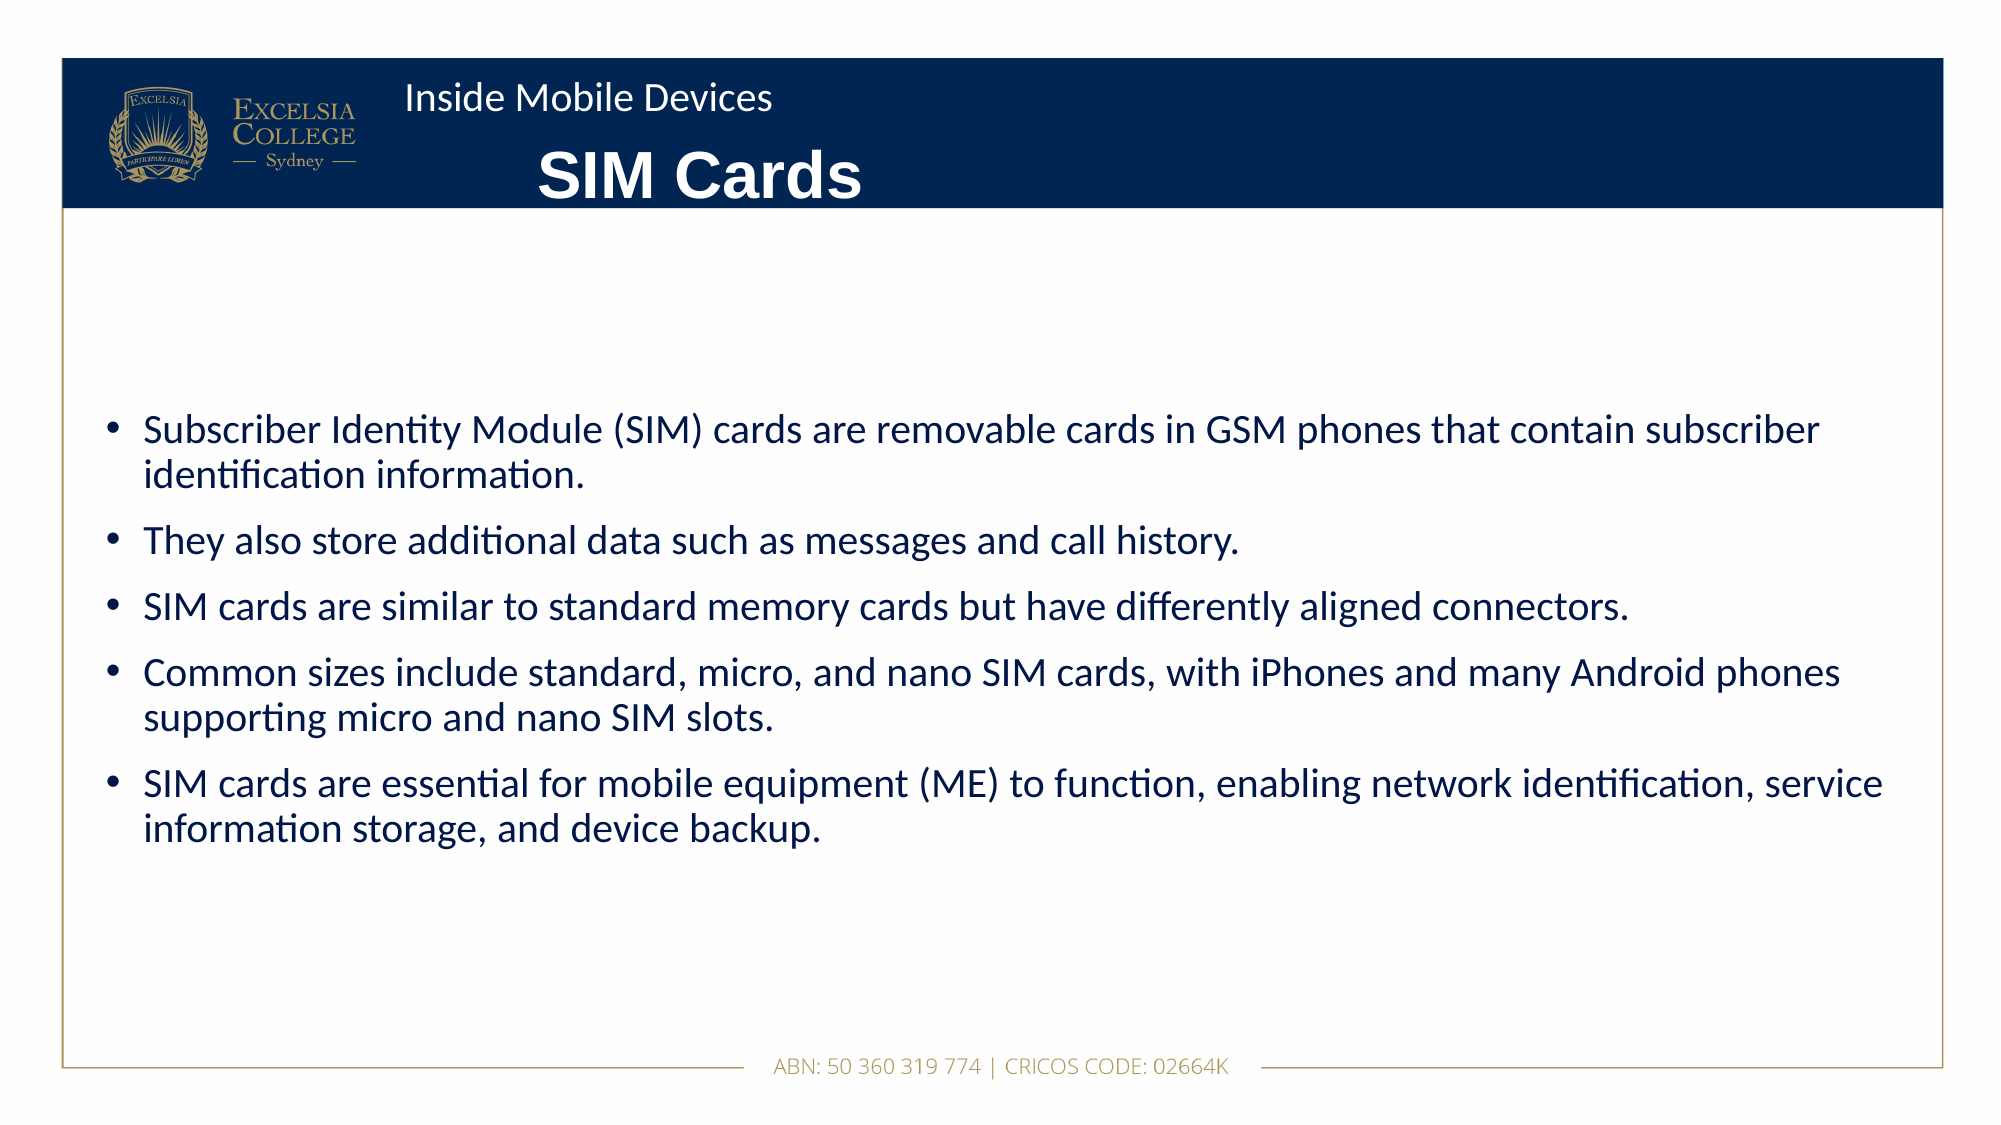

# Inside Mobile Devices
SIM Cards
Subscriber Identity Module (SIM) cards are removable cards in GSM phones that contain subscriber identification information.
They also store additional data such as messages and call history.
SIM cards are similar to standard memory cards but have differently aligned connectors.
Common sizes include standard, micro, and nano SIM cards, with iPhones and many Android phones supporting micro and nano SIM slots.
SIM cards are essential for mobile equipment (ME) to function, enabling network identification, service information storage, and device backup.